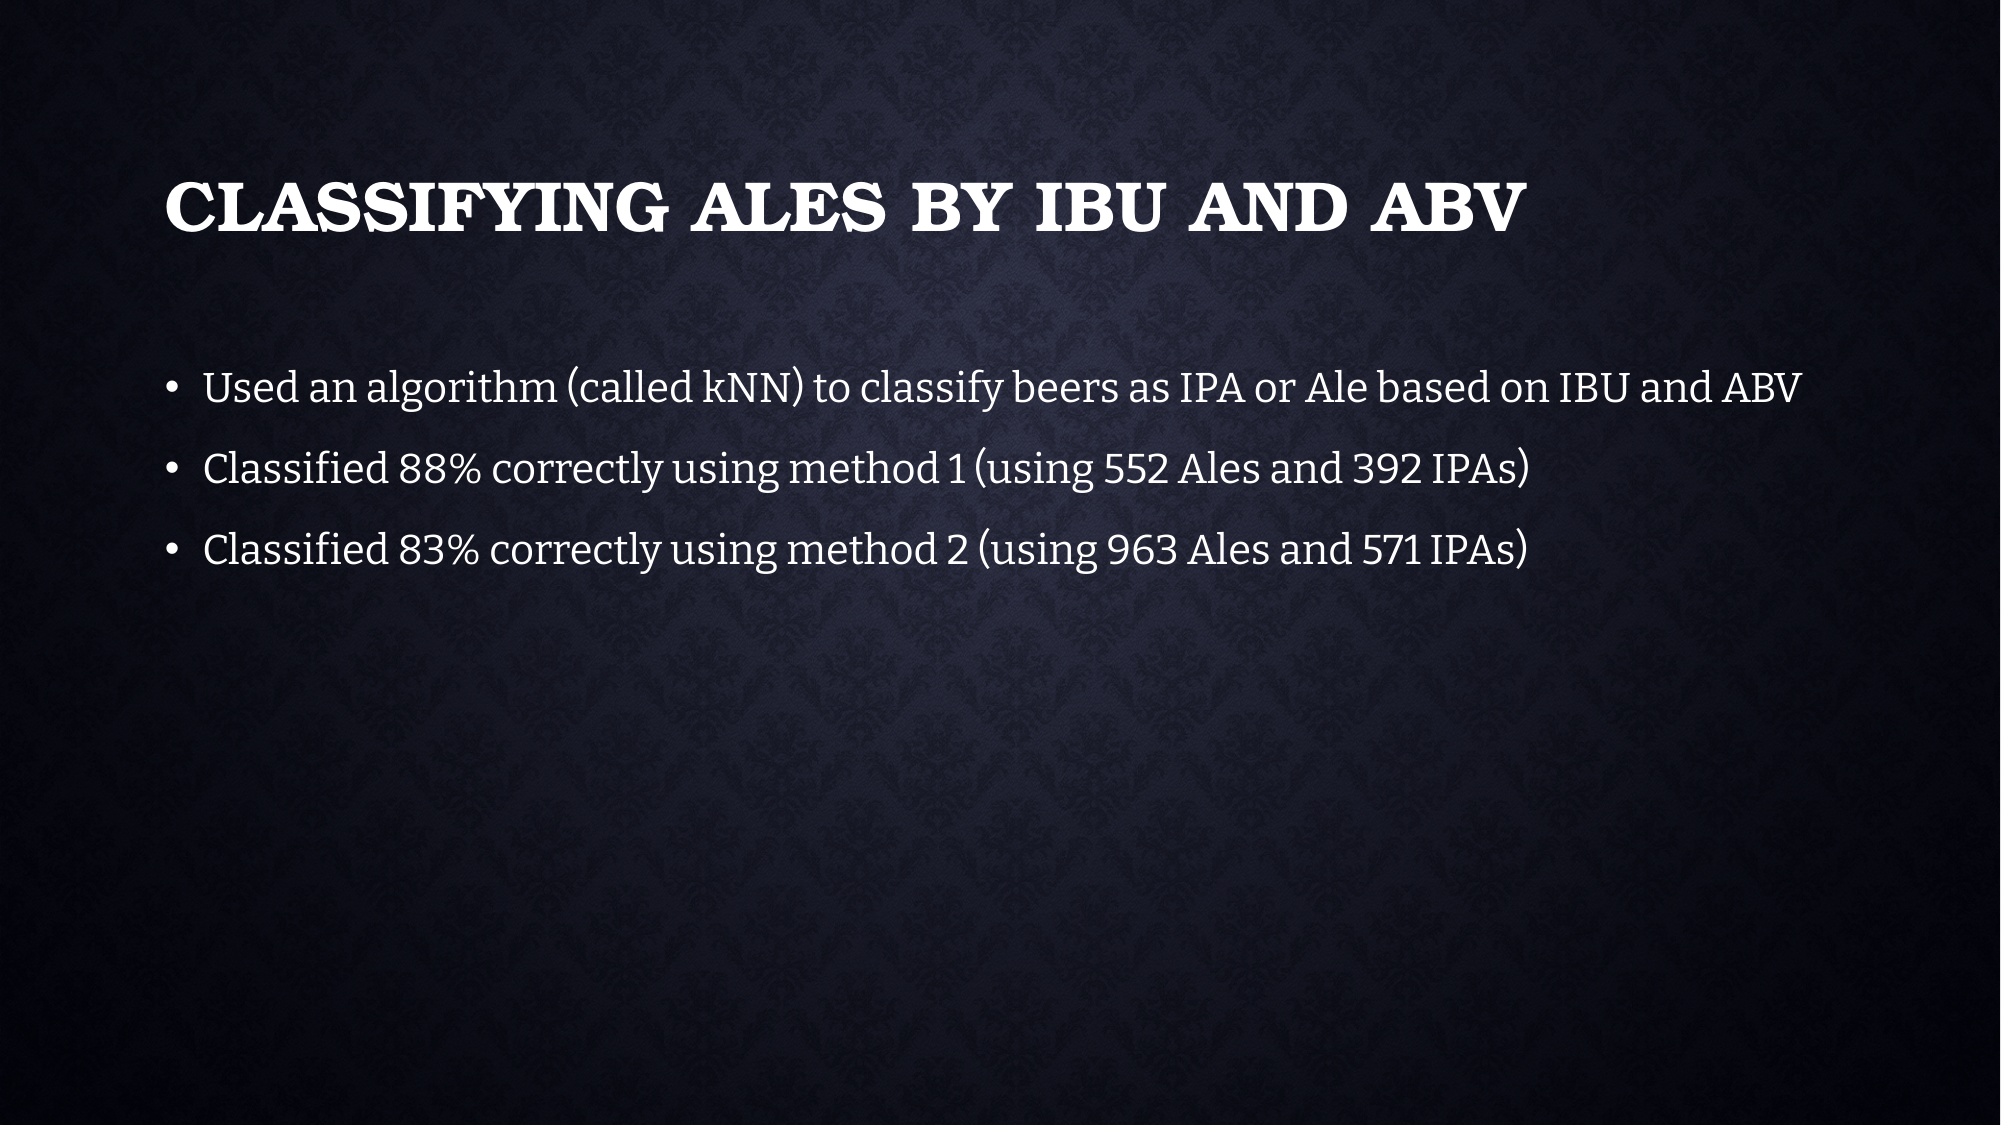

# Classifying ales by ibu and abv
Used an algorithm (called kNN) to classify beers as IPA or Ale based on IBU and ABV
Classified 88% correctly using method 1 (using 552 Ales and 392 IPAs)
Classified 83% correctly using method 2 (using 963 Ales and 571 IPAs)